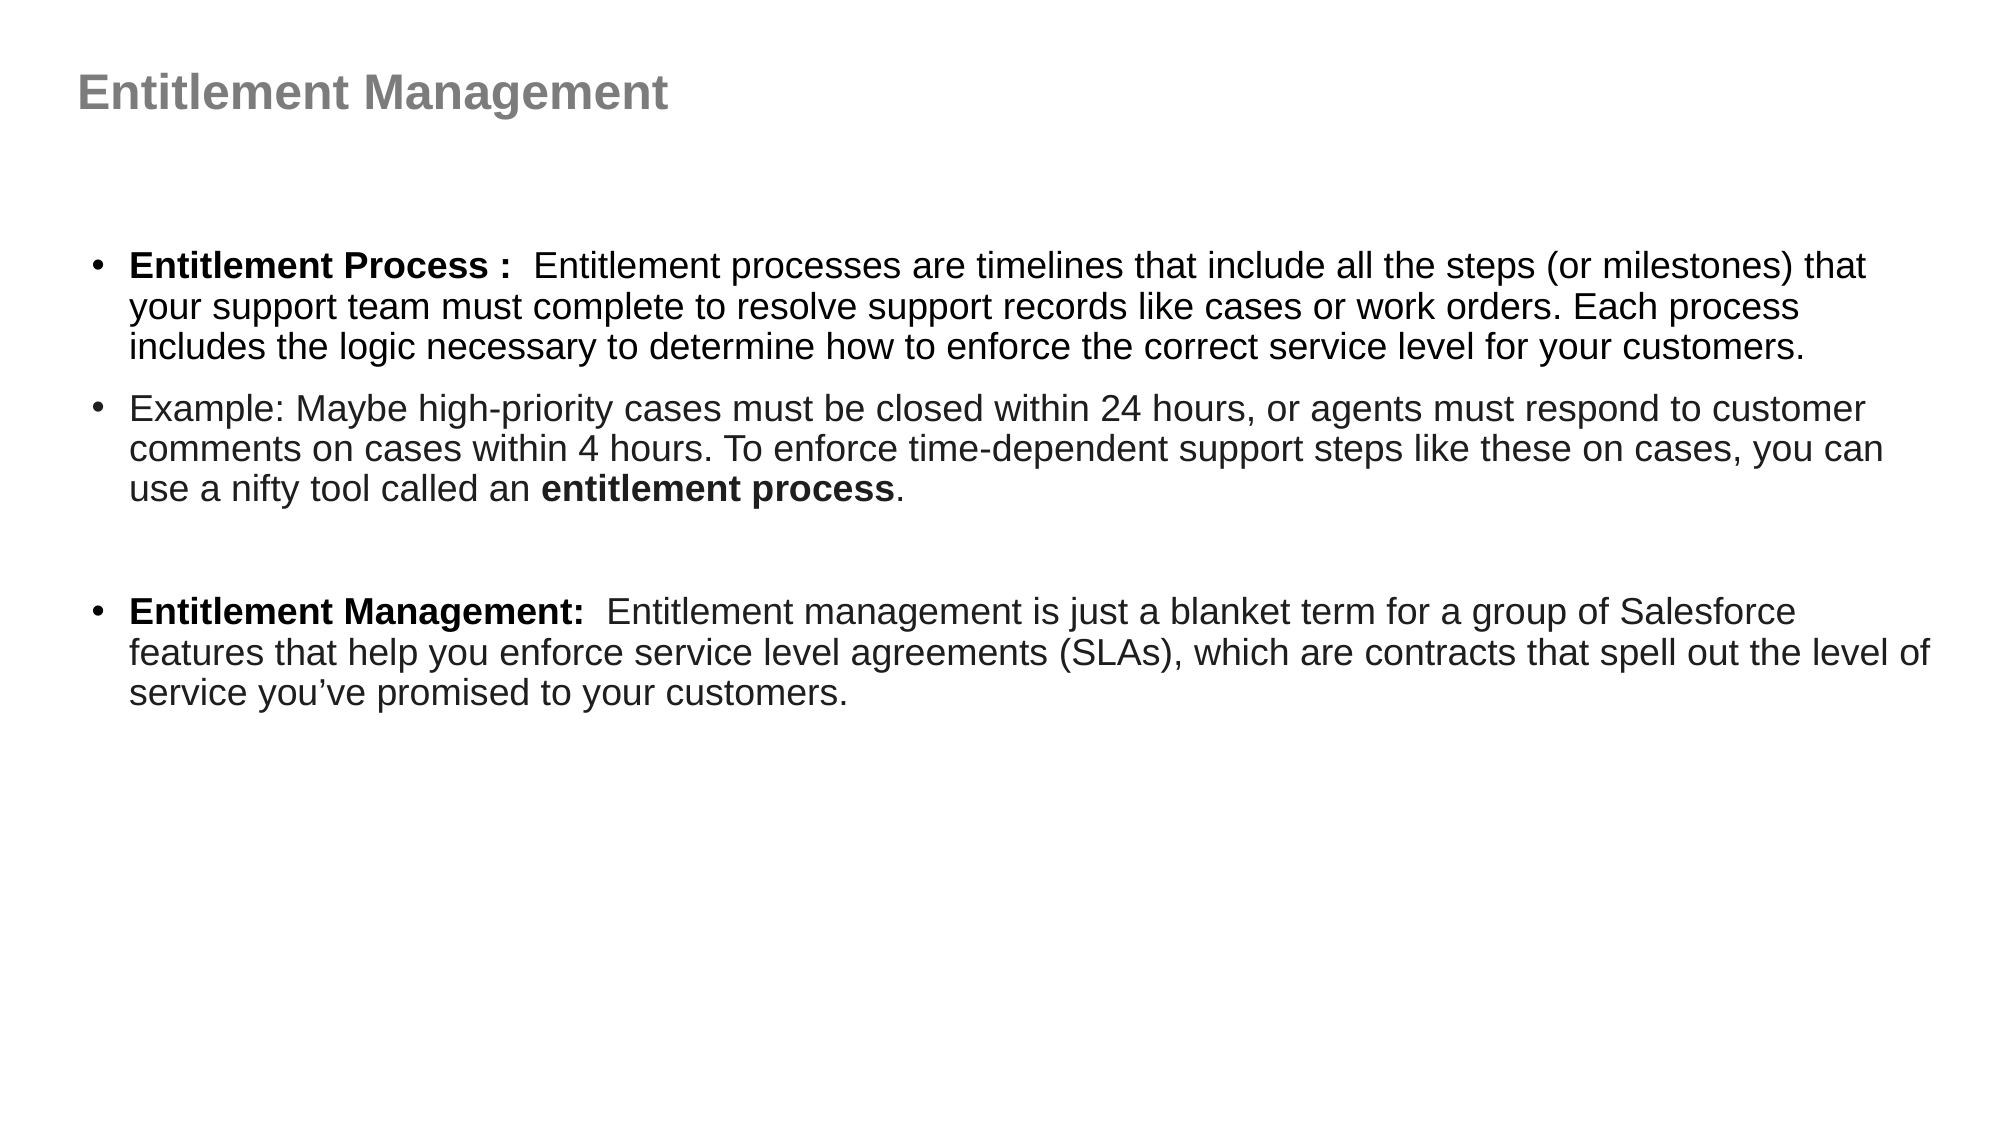

# Entitlement Management

Entitlement Process :  Entitlement processes are timelines that include all the steps (or milestones) that your support team must complete to resolve support records like cases or work orders. Each process includes the logic necessary to determine how to enforce the correct service level for your customers.
Example: Maybe high-priority cases must be closed within 24 hours, or agents must respond to customer comments on cases within 4 hours. To enforce time-dependent support steps like these on cases, you can use a nifty tool called an entitlement process.

Entitlement Management:  Entitlement management is just a blanket term for a group of Salesforce features that help you enforce service level agreements (SLAs), which are contracts that spell out the level of service you’ve promised to your customers.